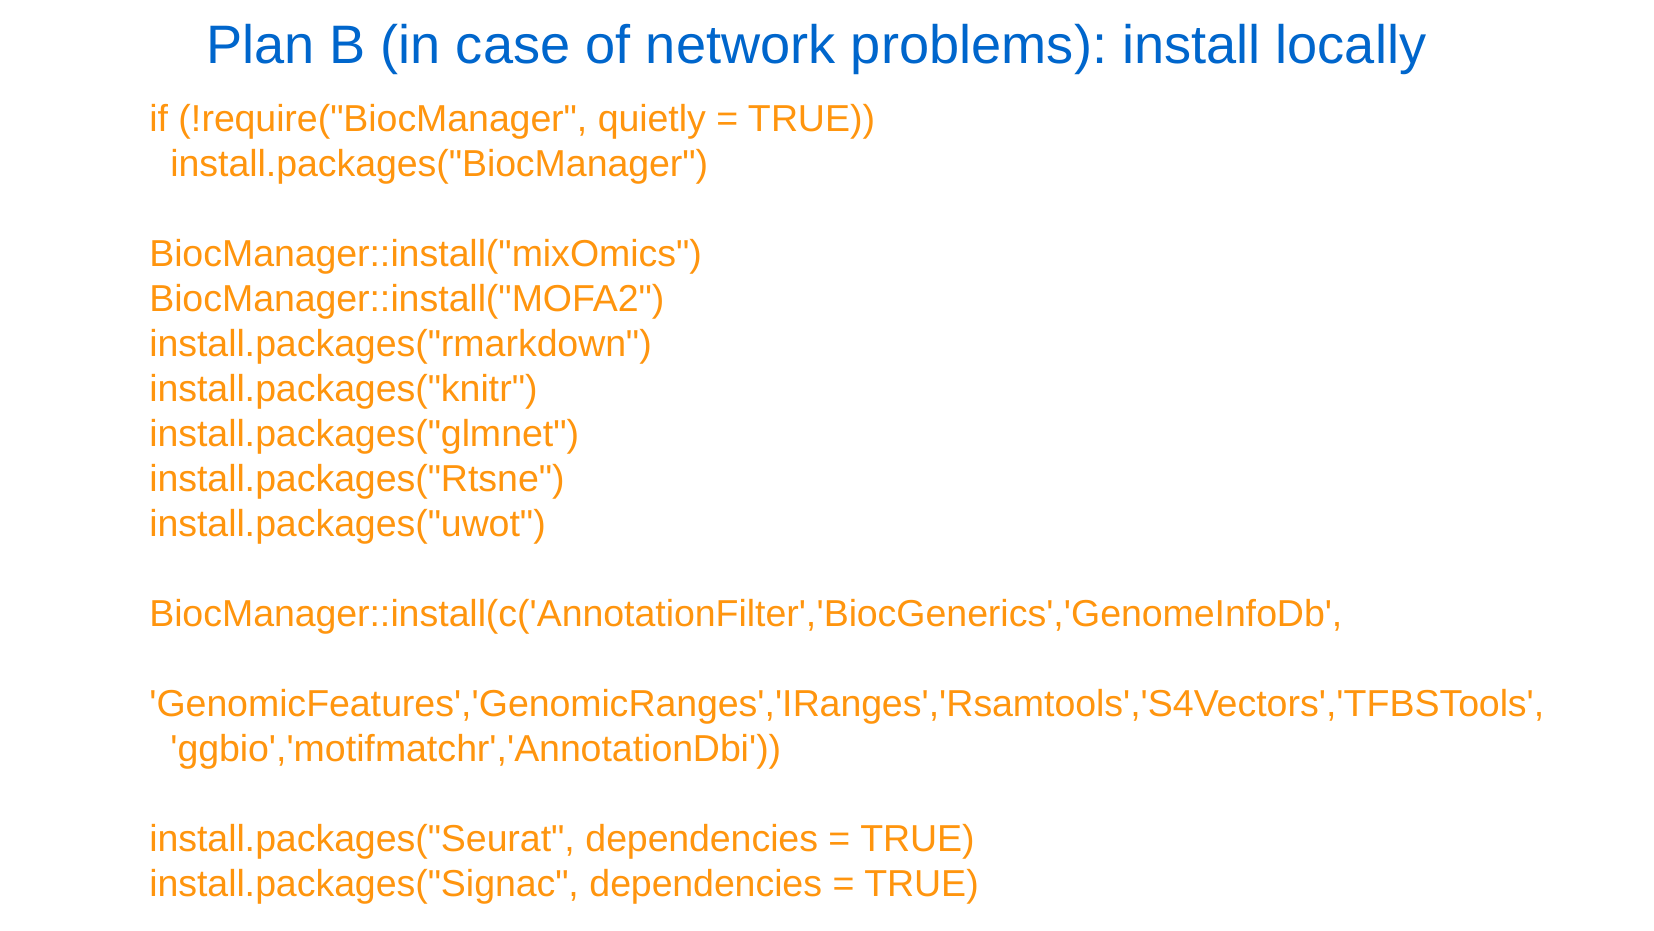

Plan B (in case of network problems): install locally
if (!require("BiocManager", quietly = TRUE))
  install.packages("BiocManager")

BiocManager::install("mixOmics")
BiocManager::install("MOFA2")
install.packages("rmarkdown")
install.packages("knitr")
install.packages("glmnet")
install.packages("Rtsne")
install.packages("uwot")

BiocManager::install(c('AnnotationFilter','BiocGenerics','GenomeInfoDb',
  'GenomicFeatures','GenomicRanges','IRanges','Rsamtools','S4Vectors','TFBSTools',
  'ggbio','motifmatchr','AnnotationDbi'))

install.packages("Seurat", dependencies = TRUE)
install.packages("Signac", dependencies = TRUE)